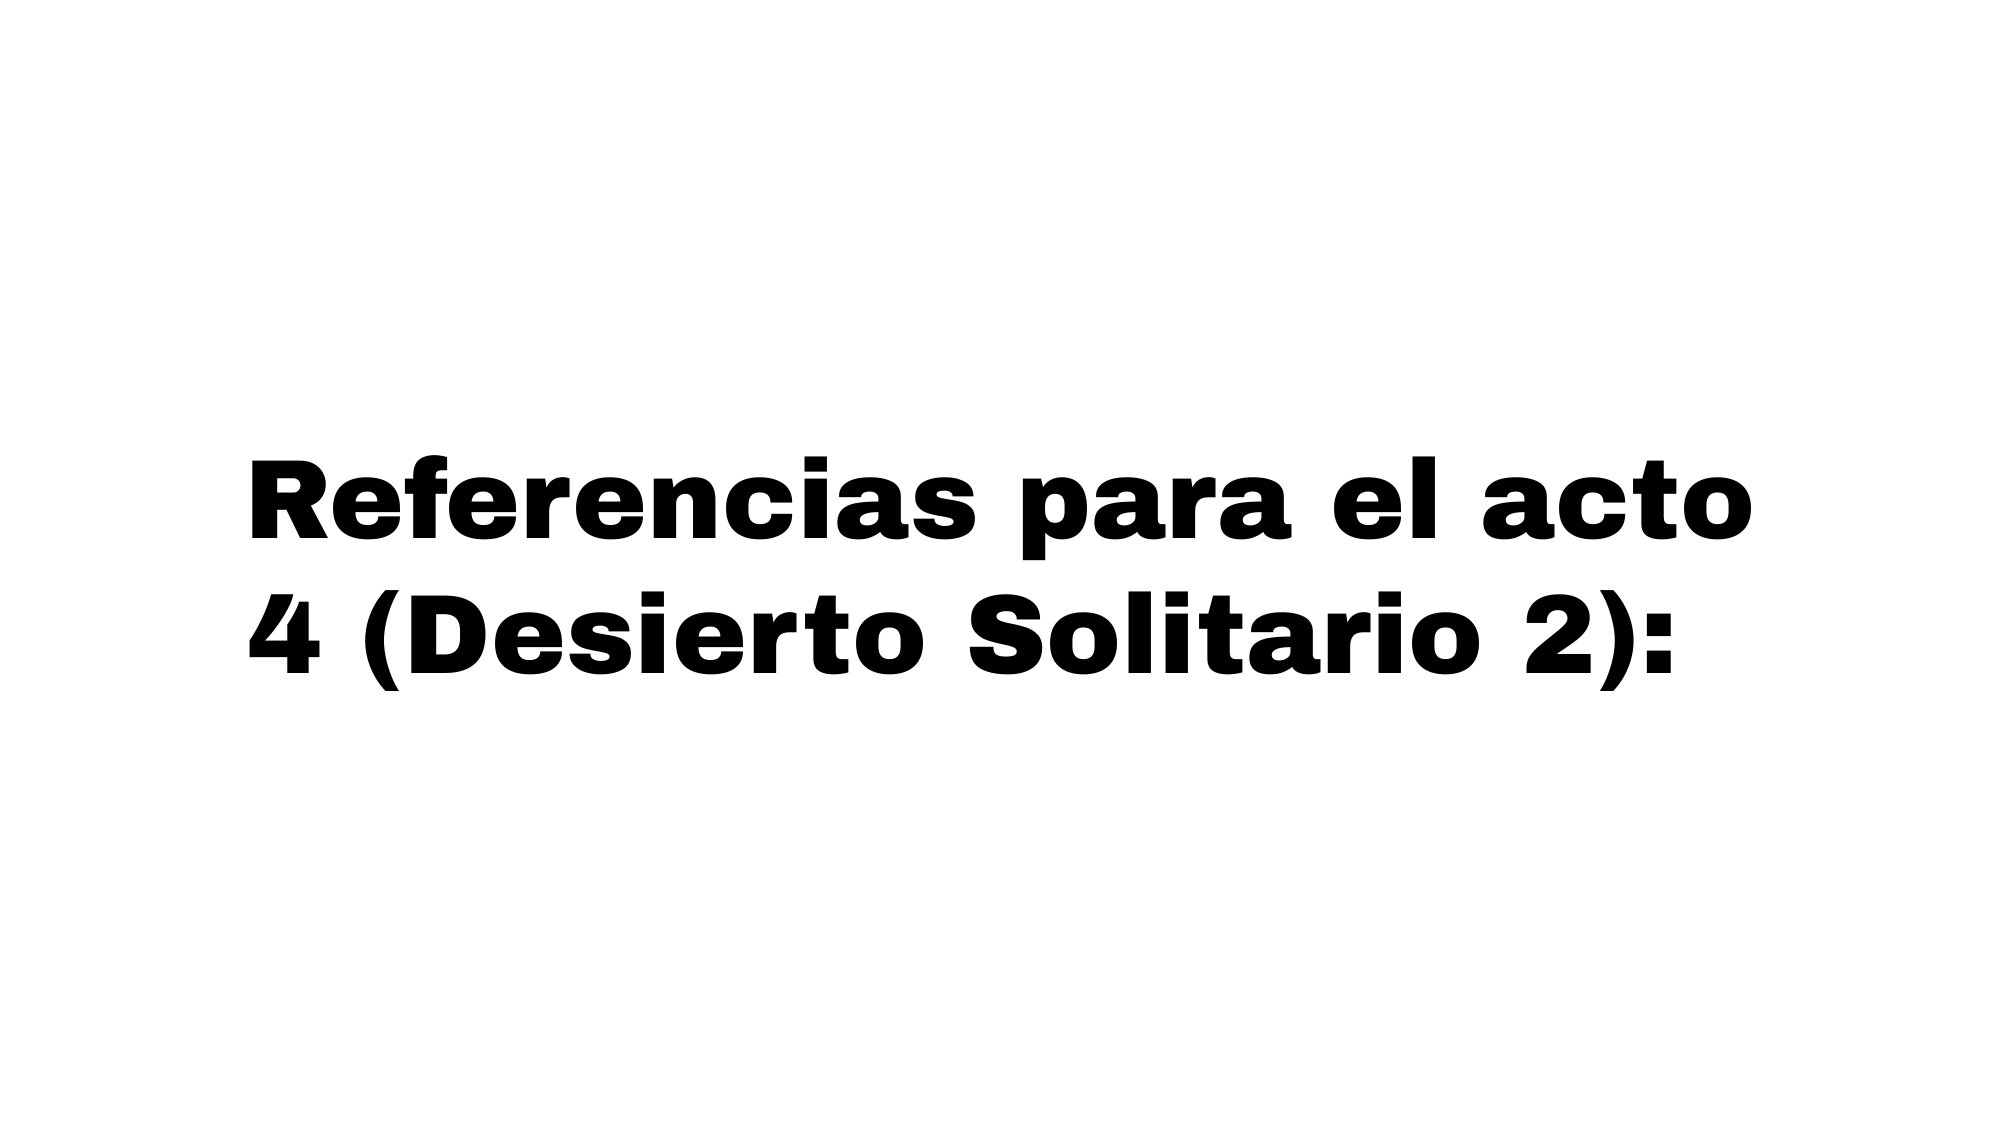

Referencias para el acto 4 (Desierto Solitario 2):